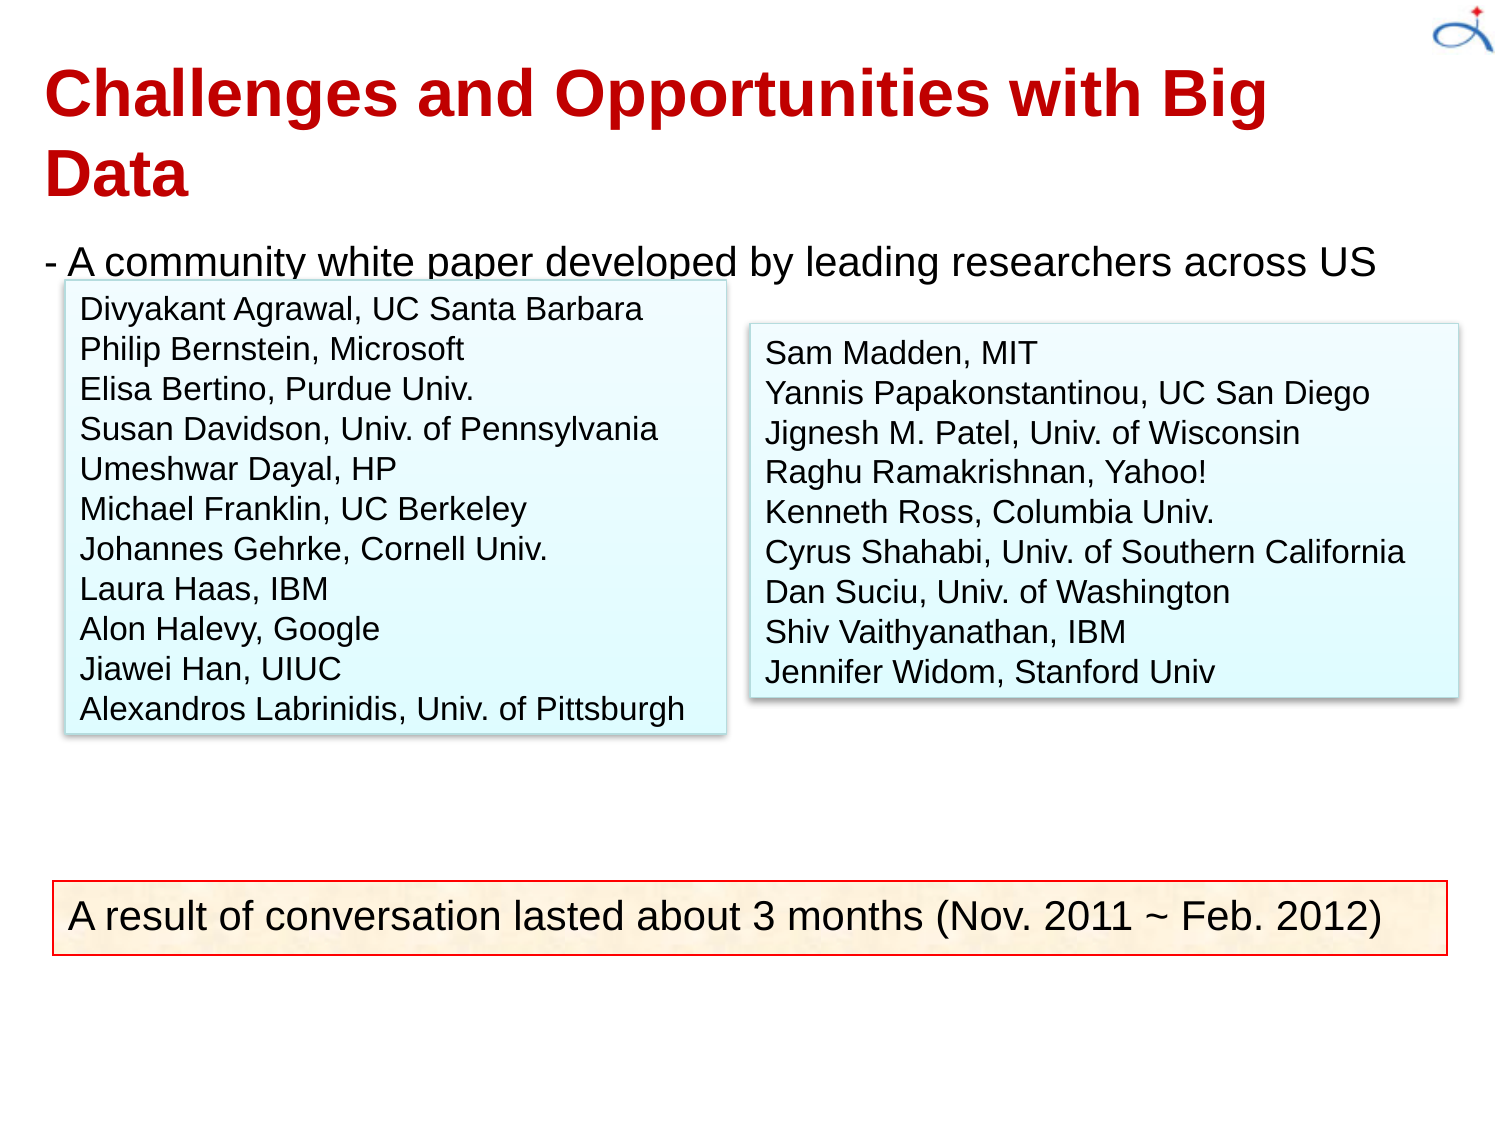

Challenges and Opportunities with Big Data
- A community white paper developed by leading researchers across US

Divyakant Agrawal, UC Santa Barbara
Philip Bernstein, Microsoft
Elisa Bertino, Purdue Univ.
Susan Davidson, Univ. of Pennsylvania
Umeshwar Dayal, HP
Michael Franklin, UC Berkeley
Johannes Gehrke, Cornell Univ.
Laura Haas, IBM
Alon Halevy, Google
Jiawei Han, UIUC
Alexandros Labrinidis, Univ. of Pittsburgh
Sam Madden, MIT
Yannis Papakonstantinou, UC San Diego
Jignesh M. Patel, Univ. of Wisconsin
Raghu Ramakrishnan, Yahoo!
Kenneth Ross, Columbia Univ.
Cyrus Shahabi, Univ. of Southern California
Dan Suciu, Univ. of Washington
Shiv Vaithyanathan, IBM
Jennifer Widom, Stanford Univ
A result of conversation lasted about 3 months (Nov. 2011 ~ Feb. 2012)